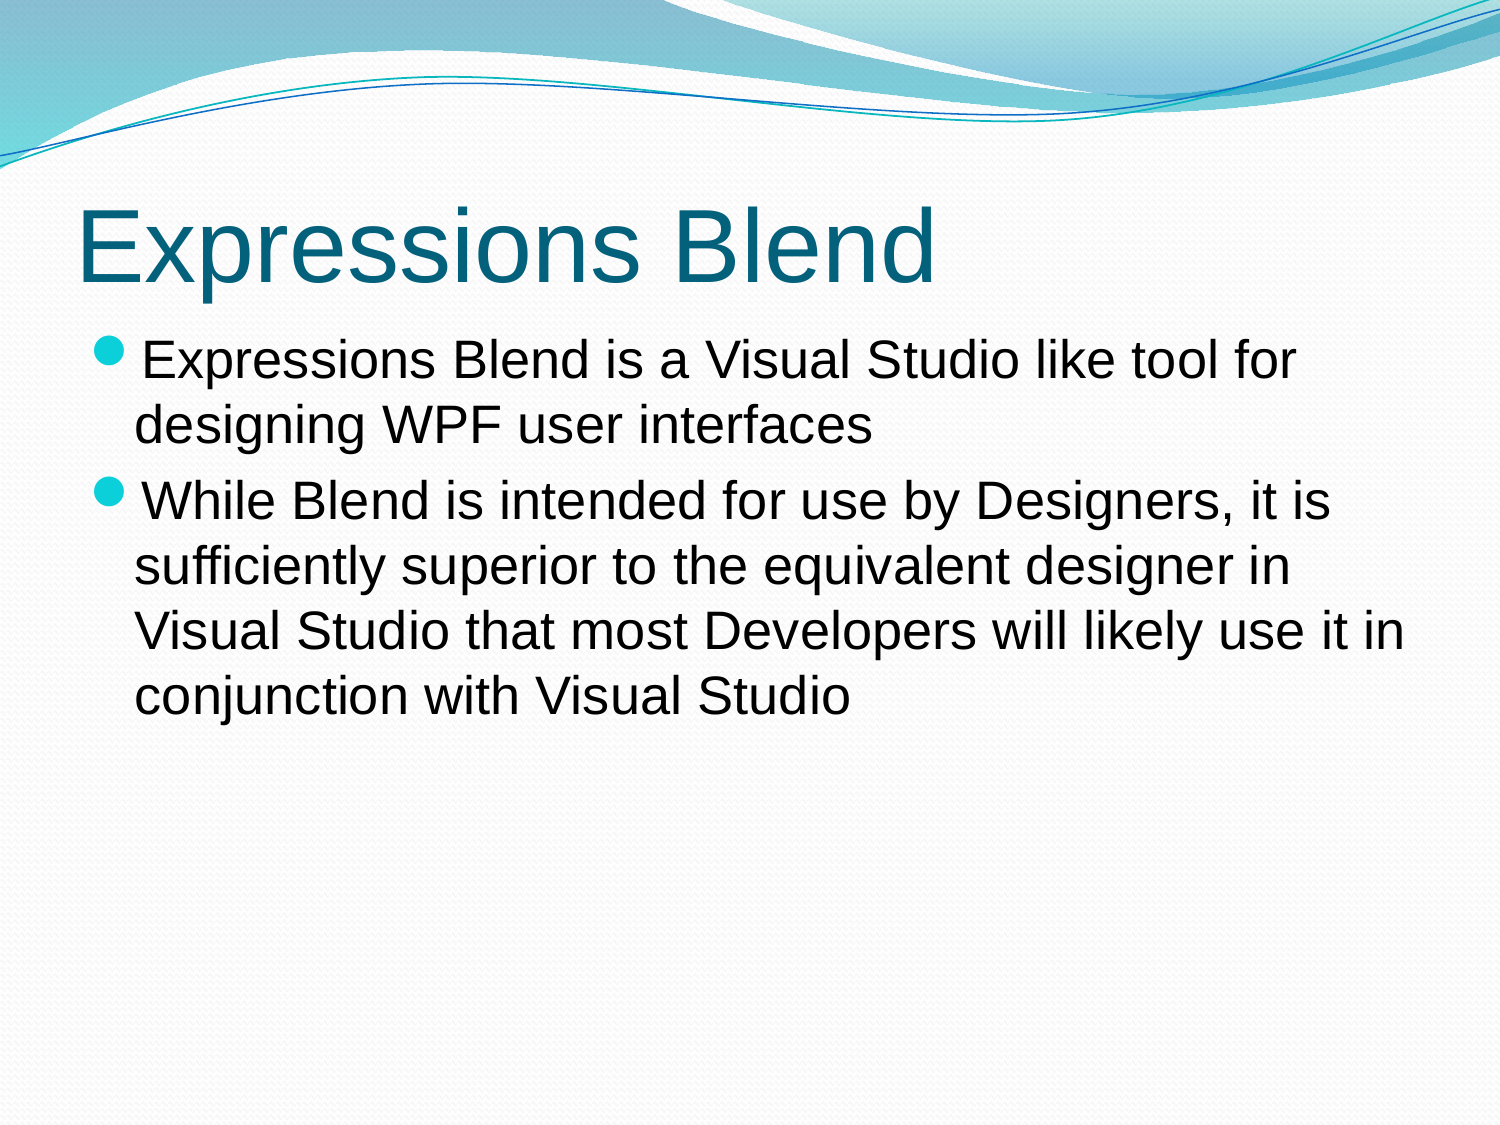

# Expressions Blend
Expressions Blend is a Visual Studio like tool for designing WPF user interfaces
While Blend is intended for use by Designers, it is sufficiently superior to the equivalent designer in Visual Studio that most Developers will likely use it in conjunction with Visual Studio